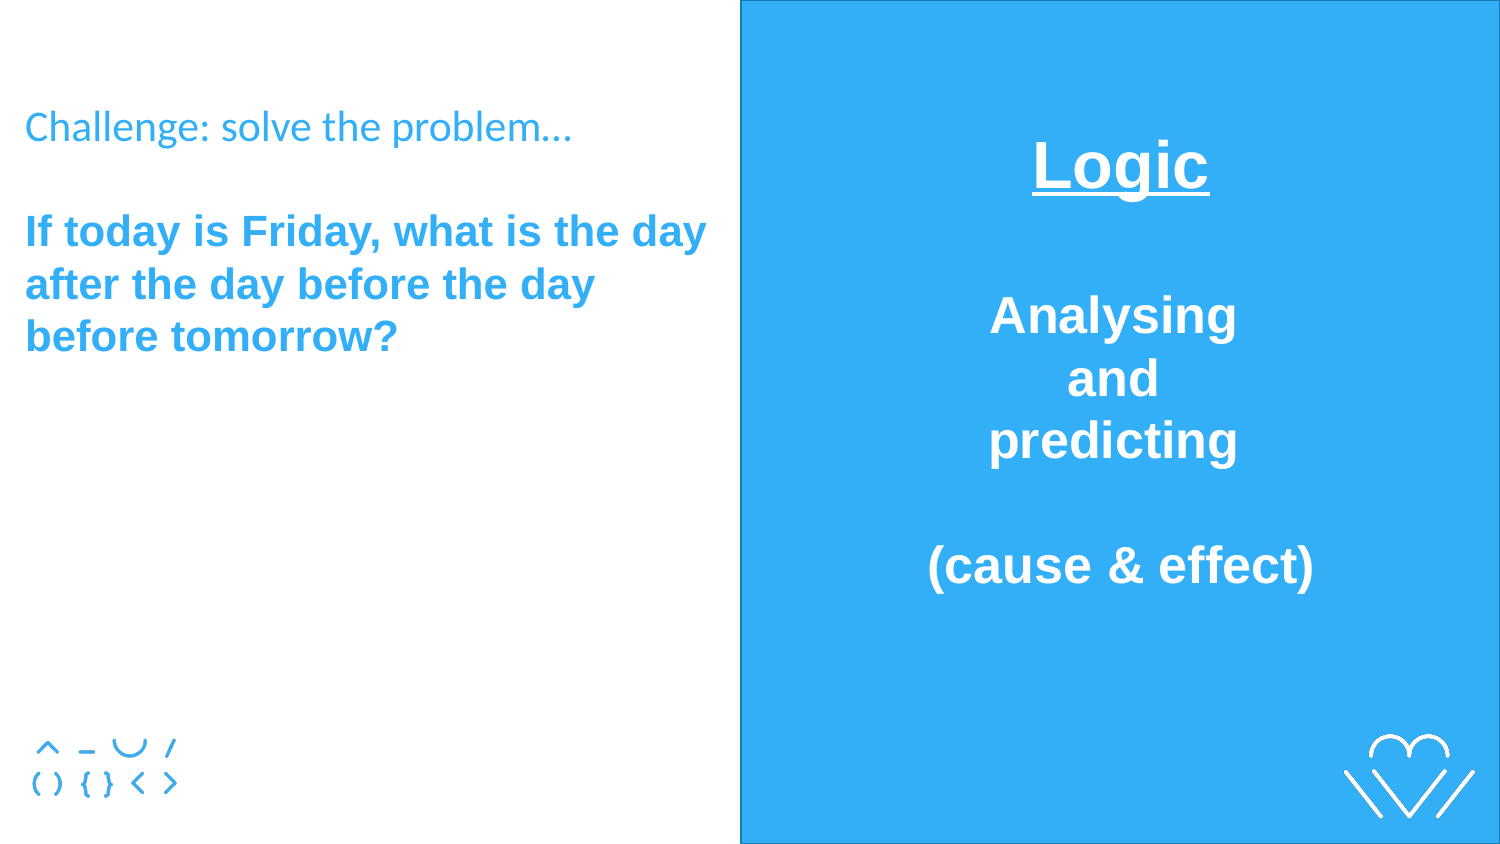

Challenge: solve the problem…

If today is Friday, what is the day after the day before the day before tomorrow?

Logic

Analysing
and
predicting
(cause & effect)